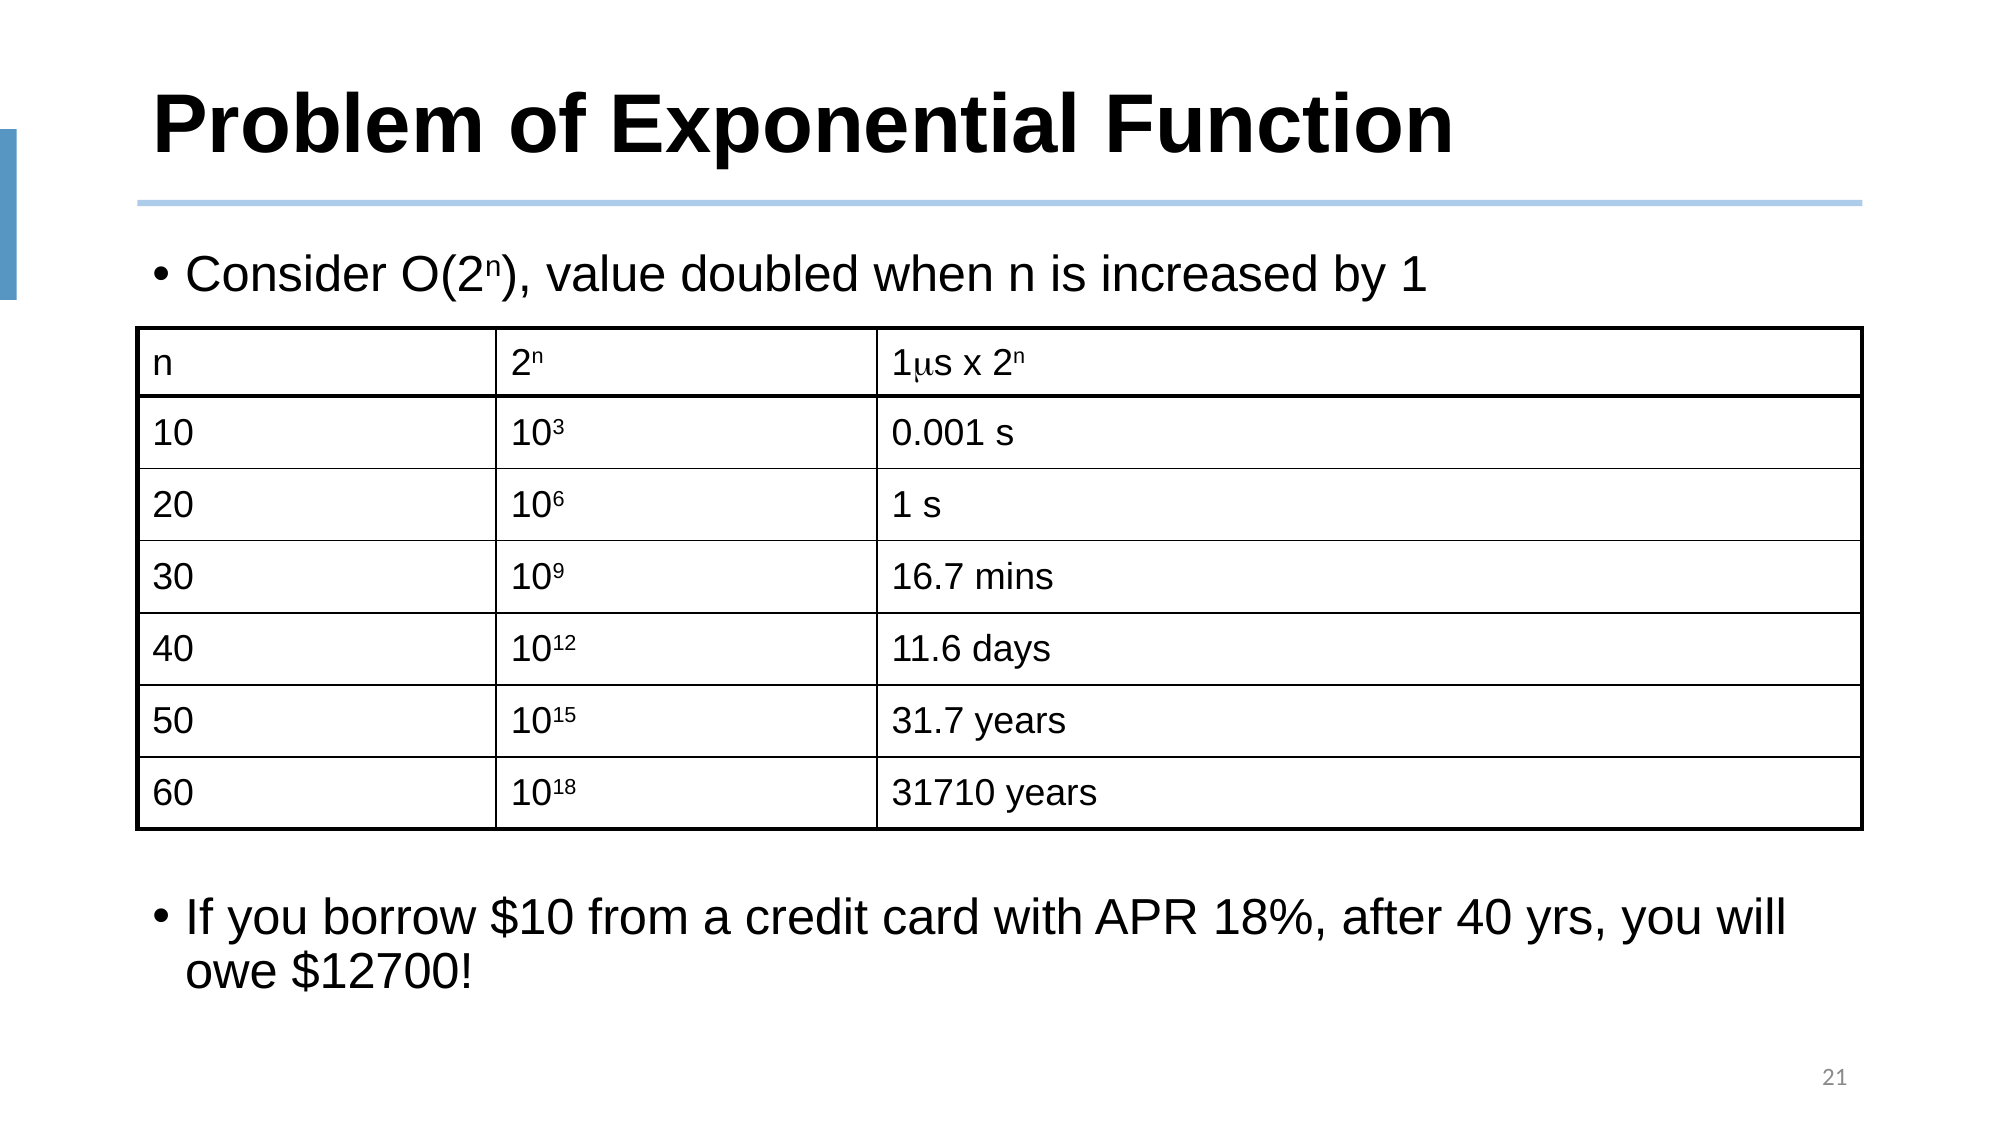

# Problem of Exponential Function
Consider O(2n), value doubled when n is increased by 1

If you borrow $10 from a credit card with APR 18%, after 40 yrs, you will owe $12700!

| n | 2n | 1μs x 2n |
| --- | --- | --- |
| 10 | 103 | 0.001 s |
| 20 | 106 | 1 s |
| 30 | 109 | 16.7 mins |
| 40 | 1012 | 11.6 days |
| 50 | 1015 | 31.7 years |
| 60 | 1018 | 31710 years |
21